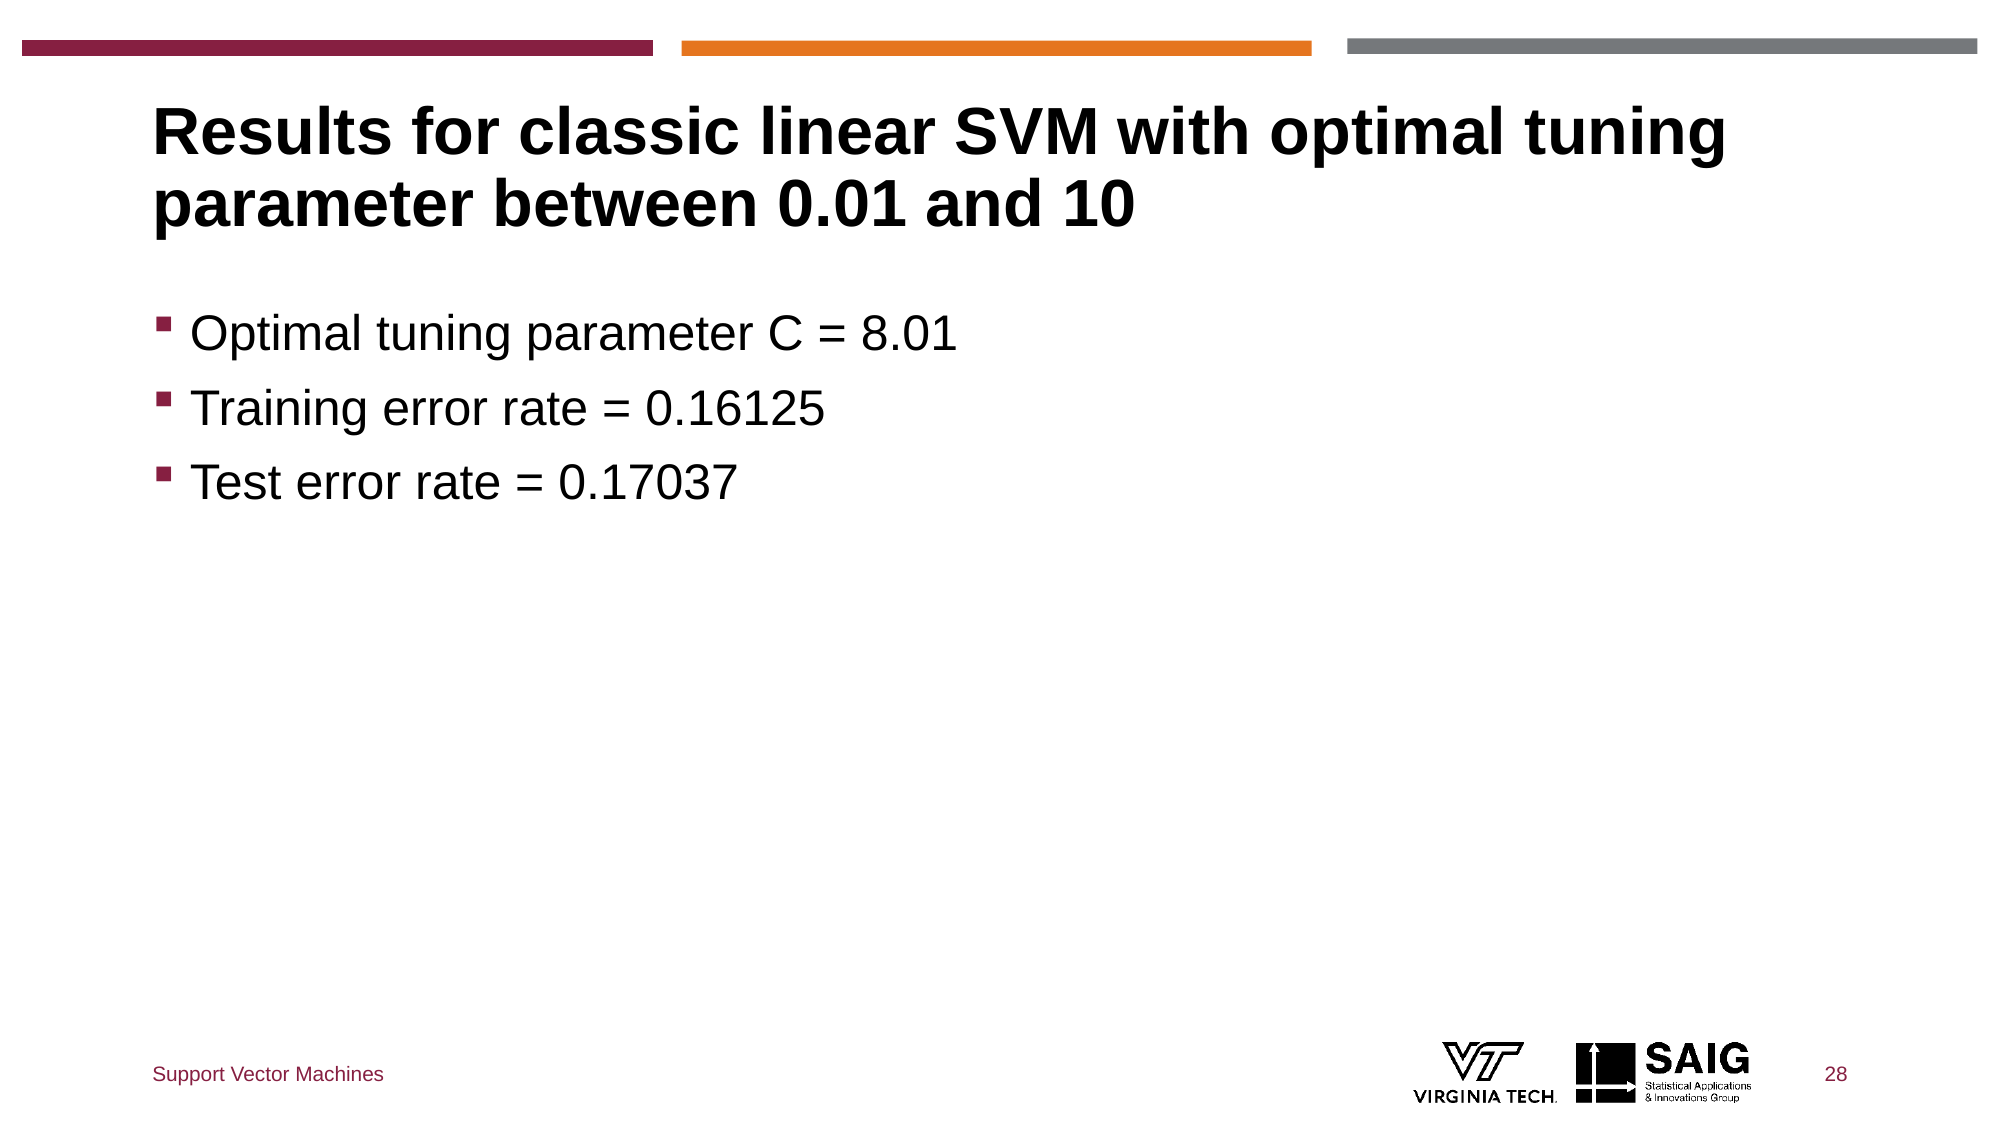

# Results for classic linear SVM with optimal tuning parameter between 0.01 and 10
Optimal tuning parameter C = 8.01
Training error rate = 0.16125
Test error rate = 0.17037
Support Vector Machines
28